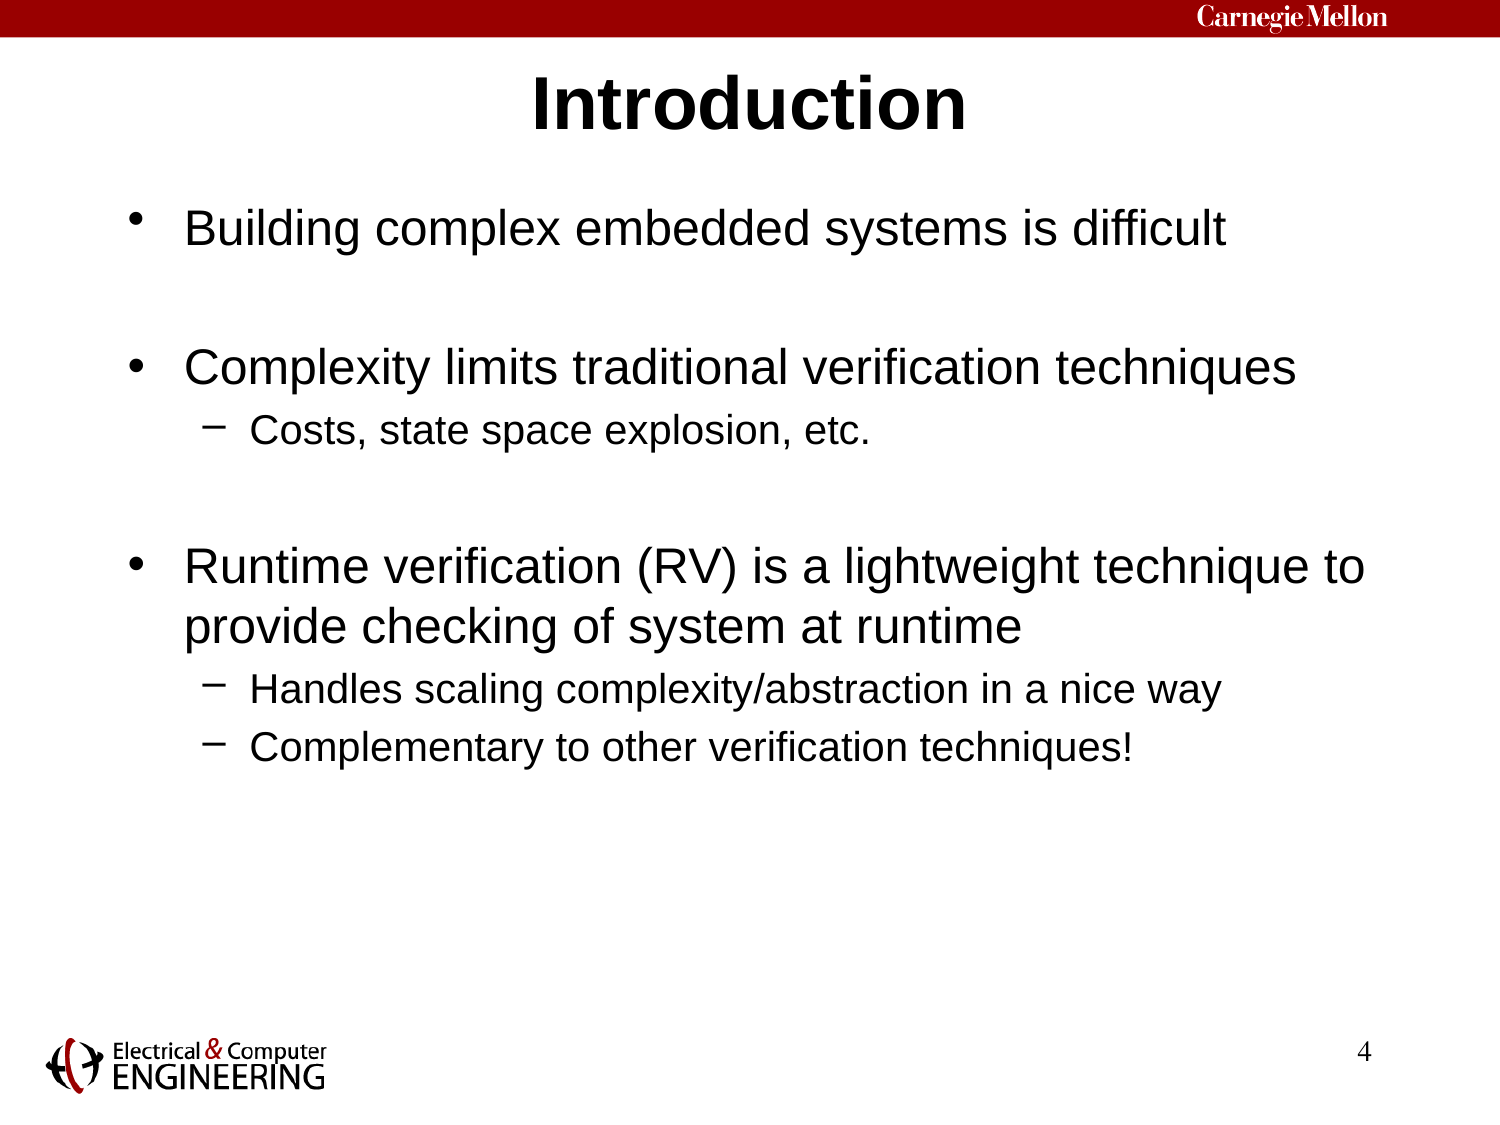

# Introduction
Building complex embedded systems is difficult

Complexity limits traditional verification techniques
Costs, state space explosion, etc.

Runtime verification (RV) is a lightweight technique to provide checking of system at runtime
Handles scaling complexity/abstraction in a nice way
Complementary to other verification techniques!

4